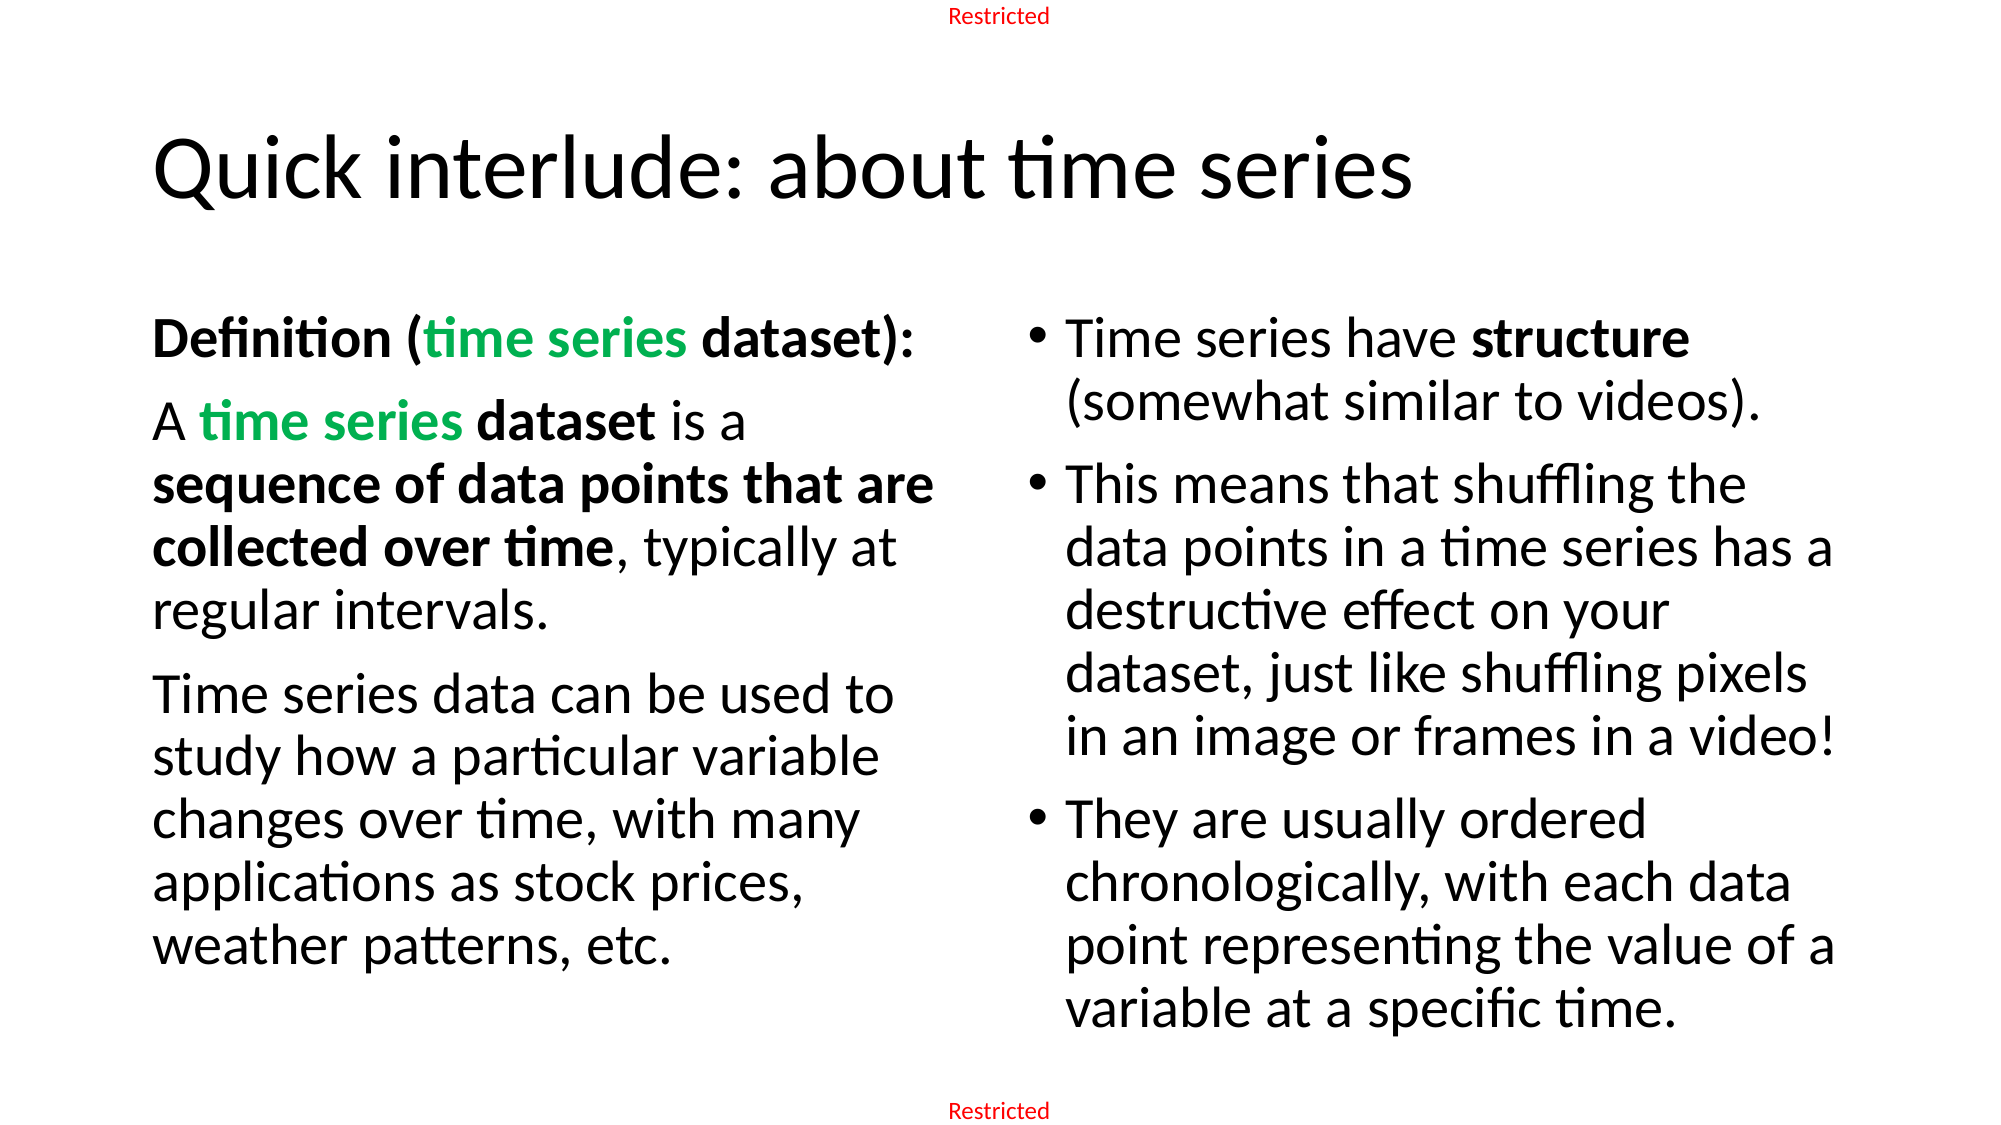

# Quick interlude: about time series
Definition (time series dataset):
A time series dataset is a sequence of data points that are collected over time, typically at regular intervals.
Time series data can be used to study how a particular variable changes over time, with many applications as stock prices, weather patterns, etc.
Time series have structure (somewhat similar to videos).
This means that shuffling the data points in a time series has a destructive effect on your dataset, just like shuffling pixels in an image or frames in a video!
They are usually ordered chronologically, with each data point representing the value of a variable at a specific time.